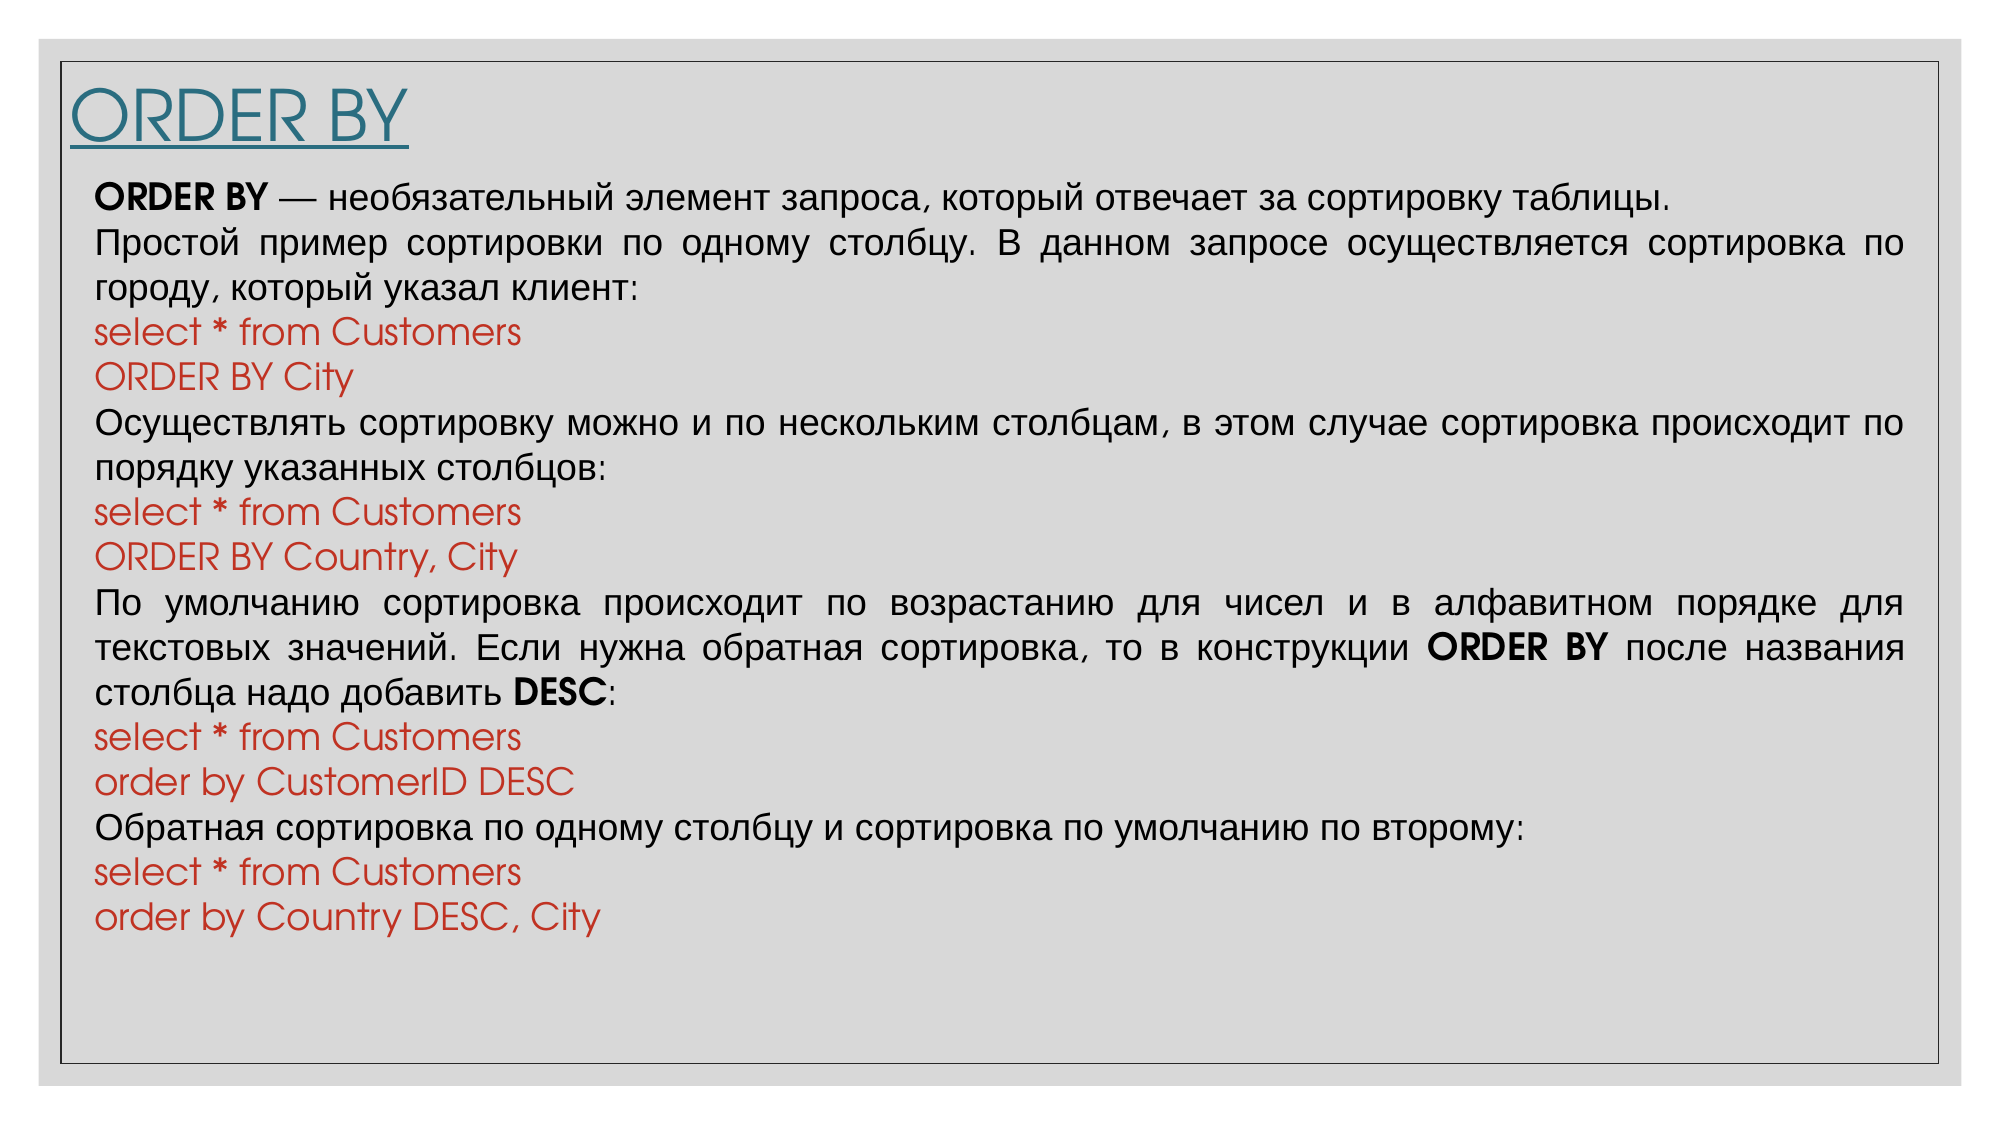

ORDER BY
ORDER BY — необязательный элемент запроса, который отвечает за сортировку таблицы.
Простой пример сортировки по одному столбцу. В данном запросе осуществляется сортировка по городу, который указал клиент:
select * from Customers
ORDER BY City
Осуществлять сортировку можно и по нескольким столбцам, в этом случае сортировка происходит по порядку указанных столбцов:
select * from Customers
ORDER BY Country, City
По умолчанию сортировка происходит по возрастанию для чисел и в алфавитном порядке для текстовых значений. Если нужна обратная сортировка, то в конструкции ORDER BY после названия столбца надо добавить DESC:
select * from Customers
order by CustomerID DESC
Обратная сортировка по одному столбцу и сортировка по умолчанию по второму:
select * from Customers
order by Country DESC, City